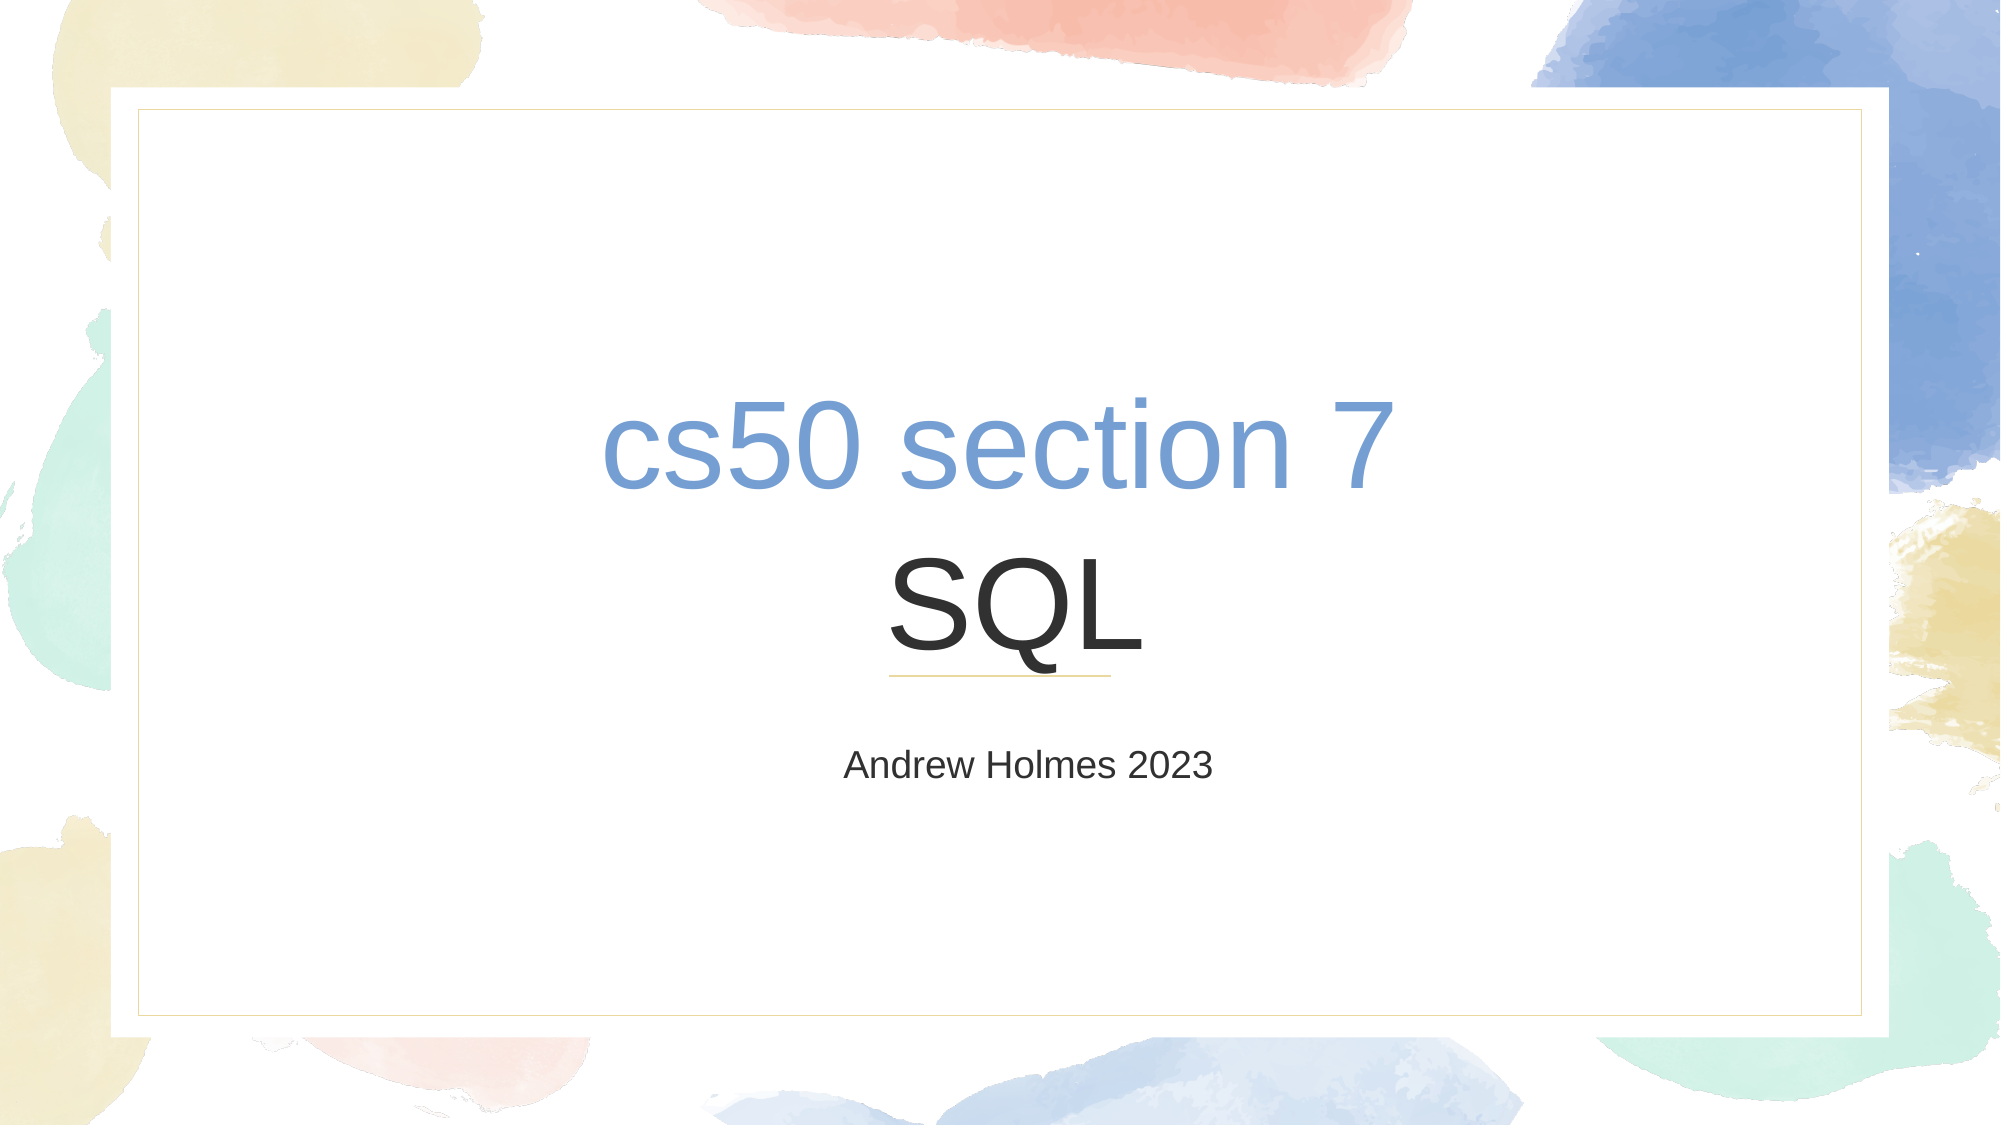

cs50 section 7
SQL
Andrew Holmes 2023